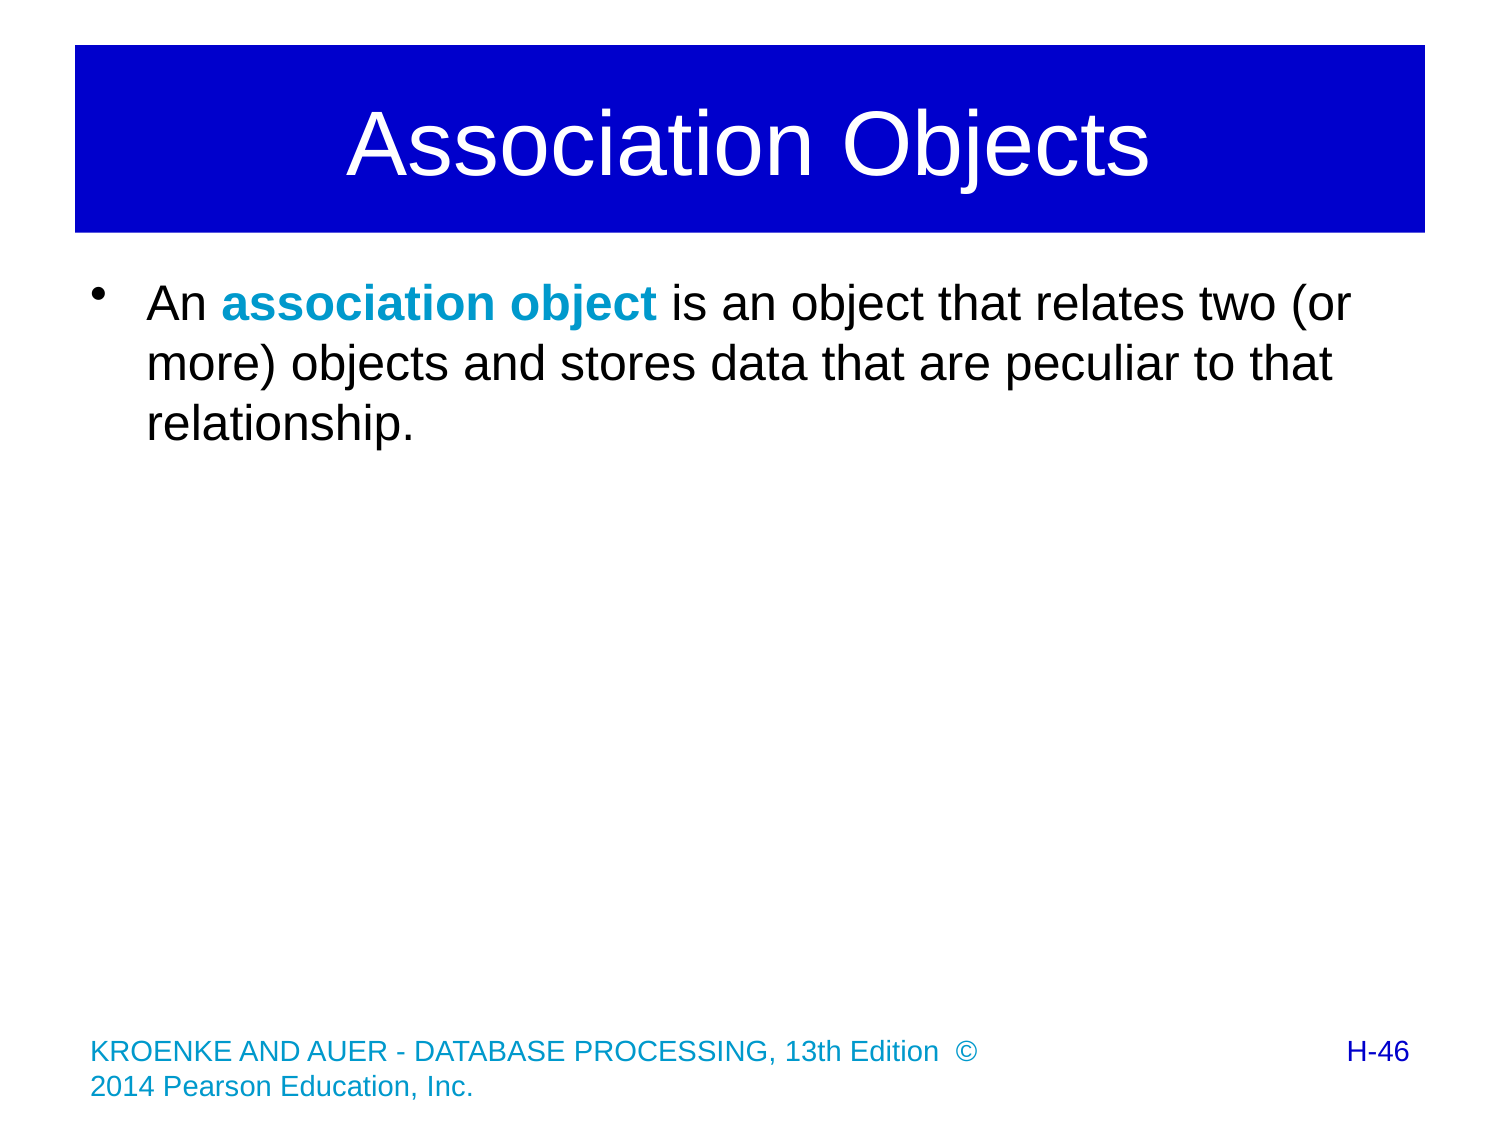

# Association Objects
An association object is an object that relates two (or more) objects and stores data that are peculiar to that relationship.
H-46

KROENKE AND AUER - DATABASE PROCESSING, 13th Edition  © 2014 Pearson Education, Inc.